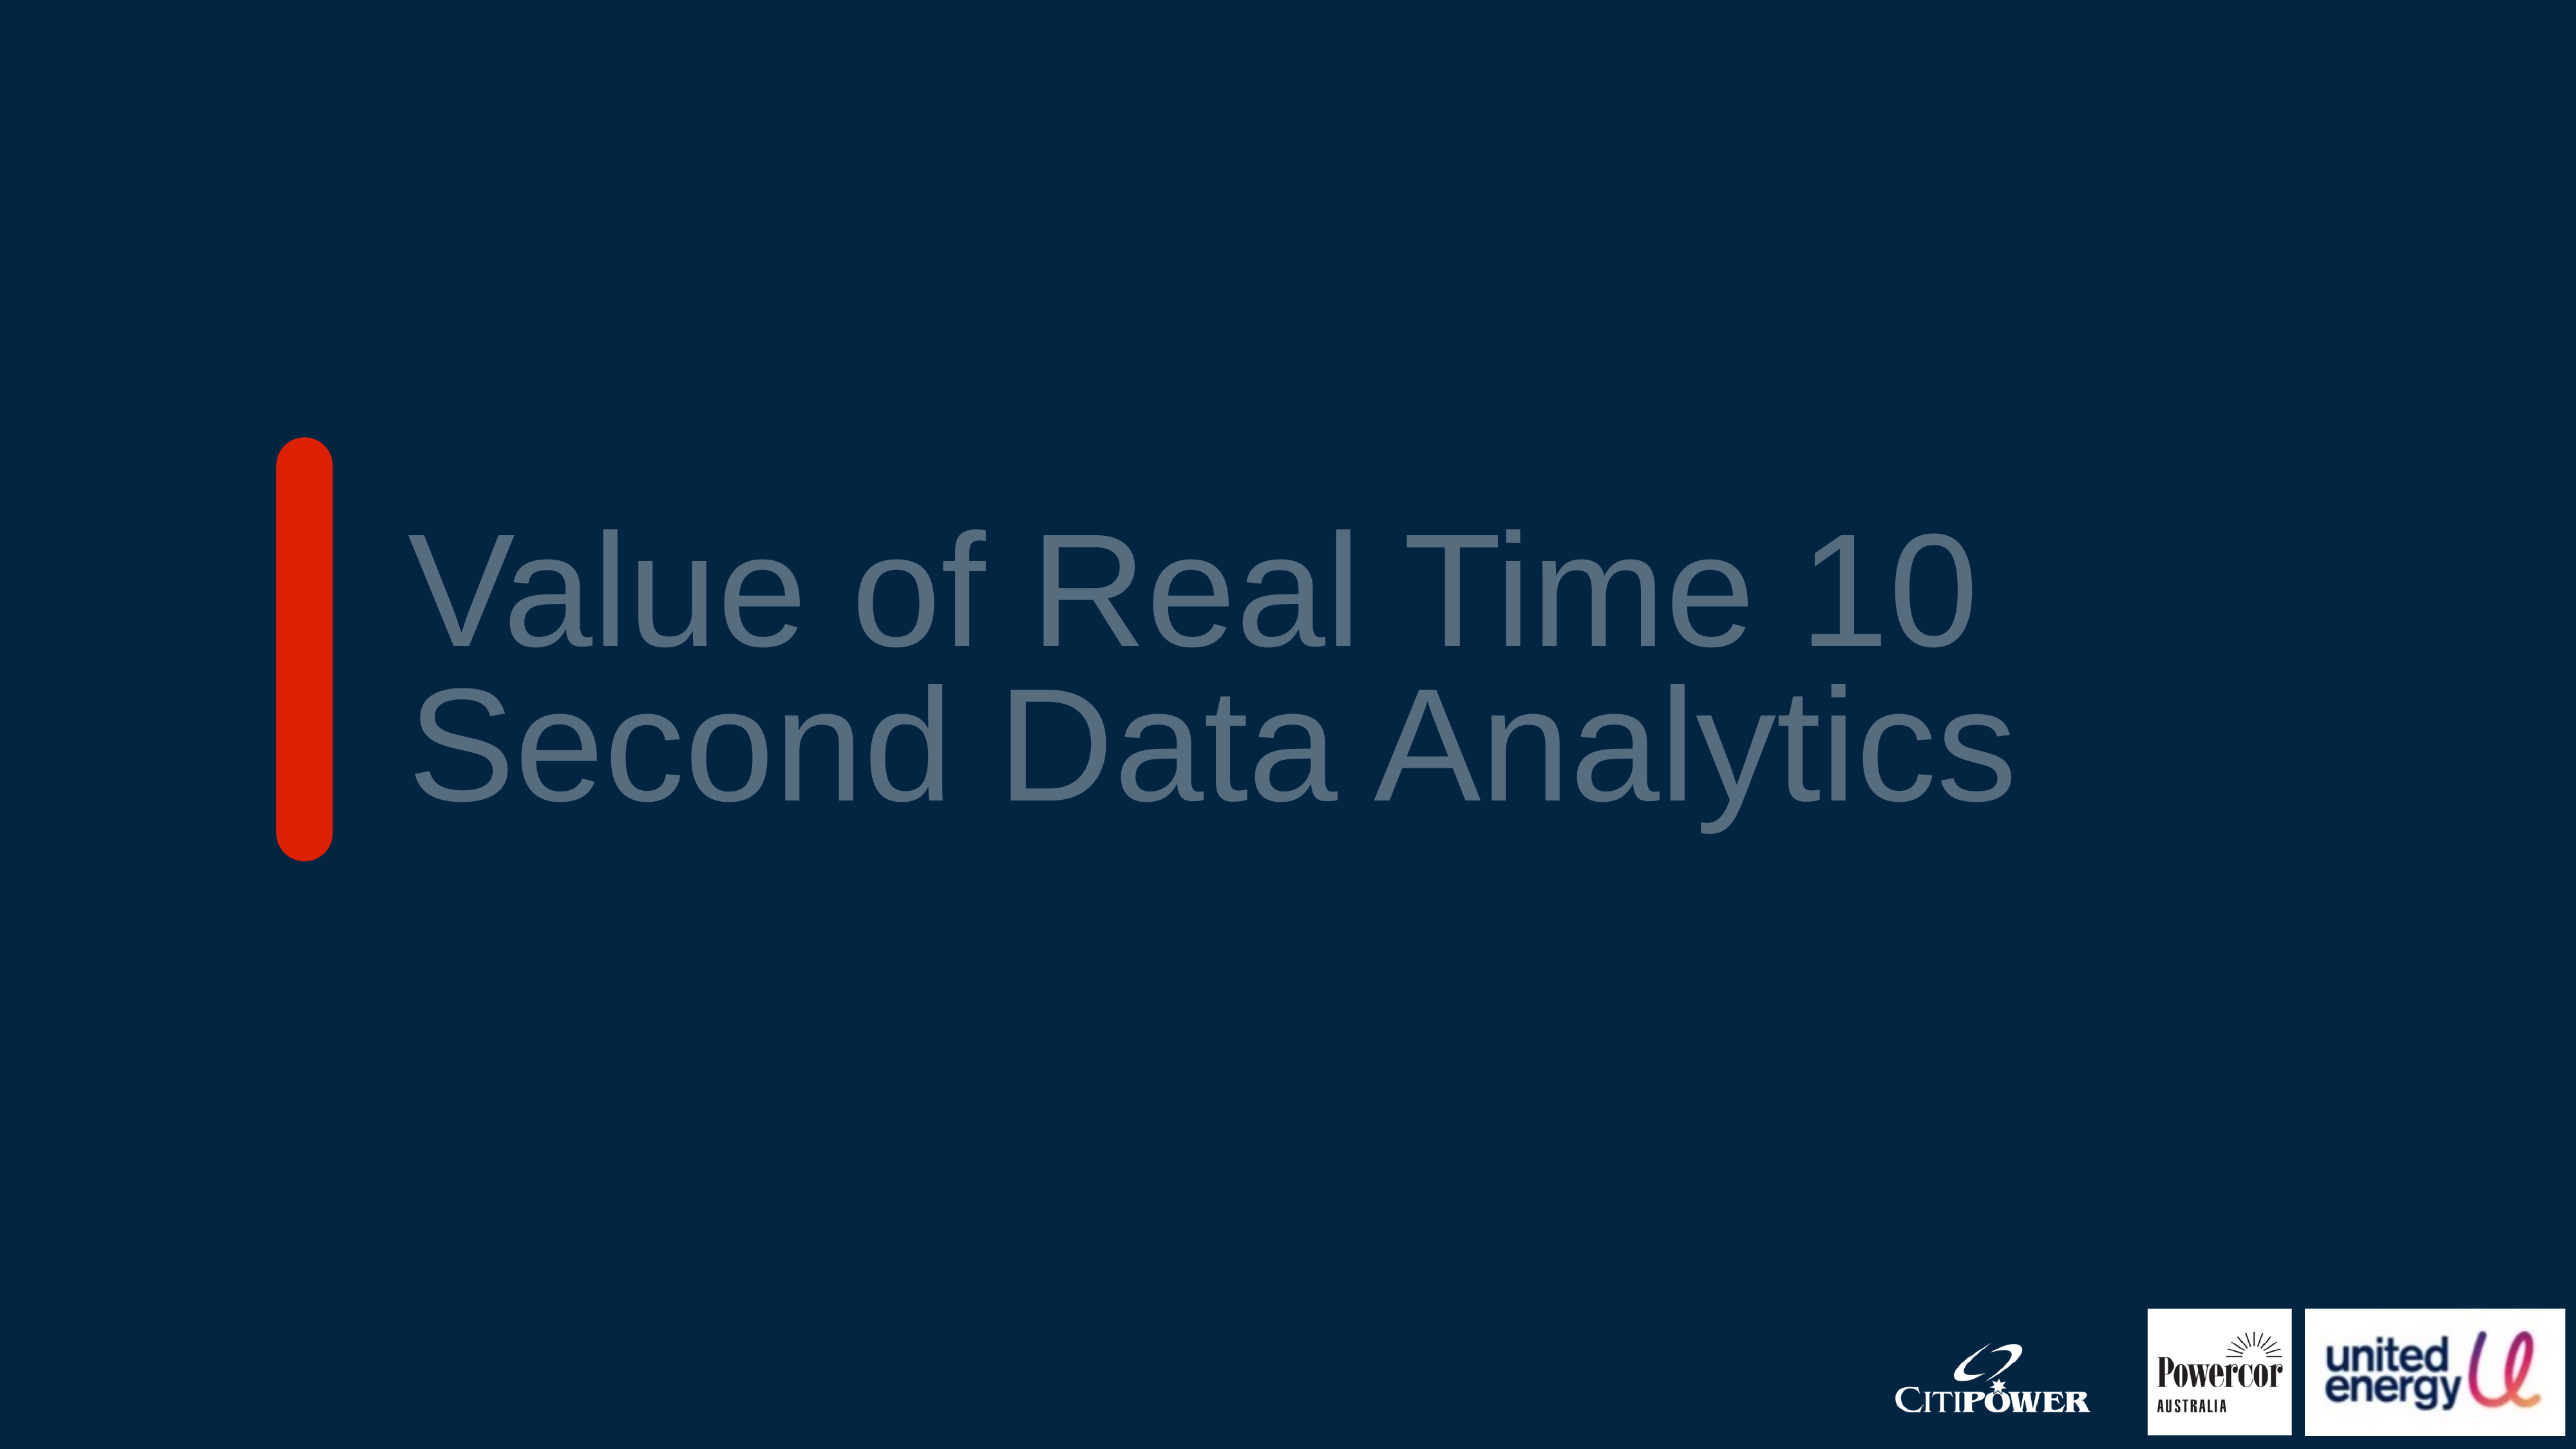

Value of Real Time 10 Second Data Analytics